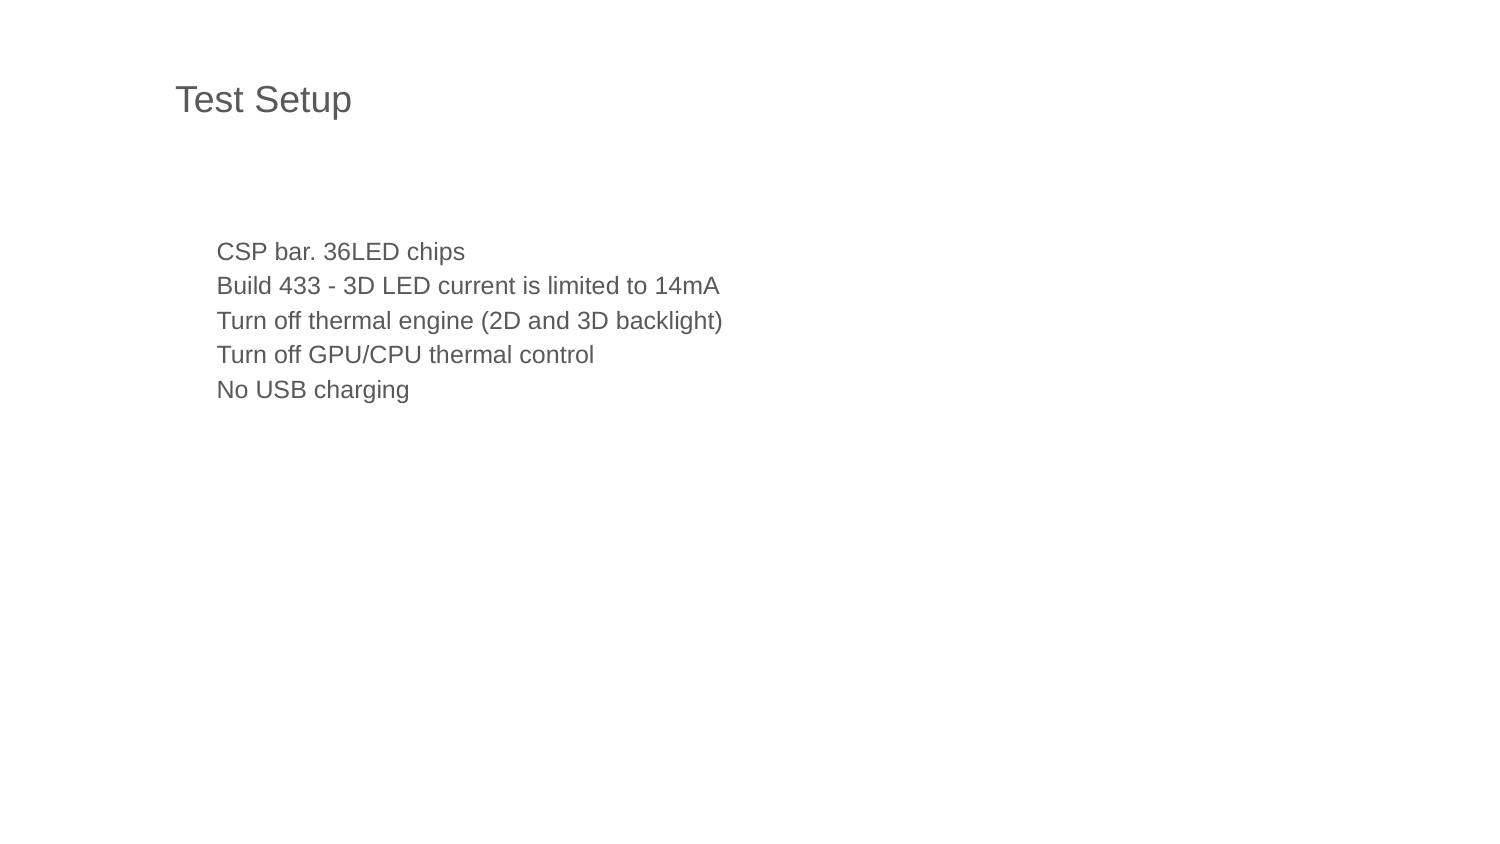

Test Setup

CSP bar. 36LED chips
Build 433 - 3D LED current is limited to 14mA
Turn off thermal engine (2D and 3D backlight)
Turn off GPU/CPU thermal control
No USB charging